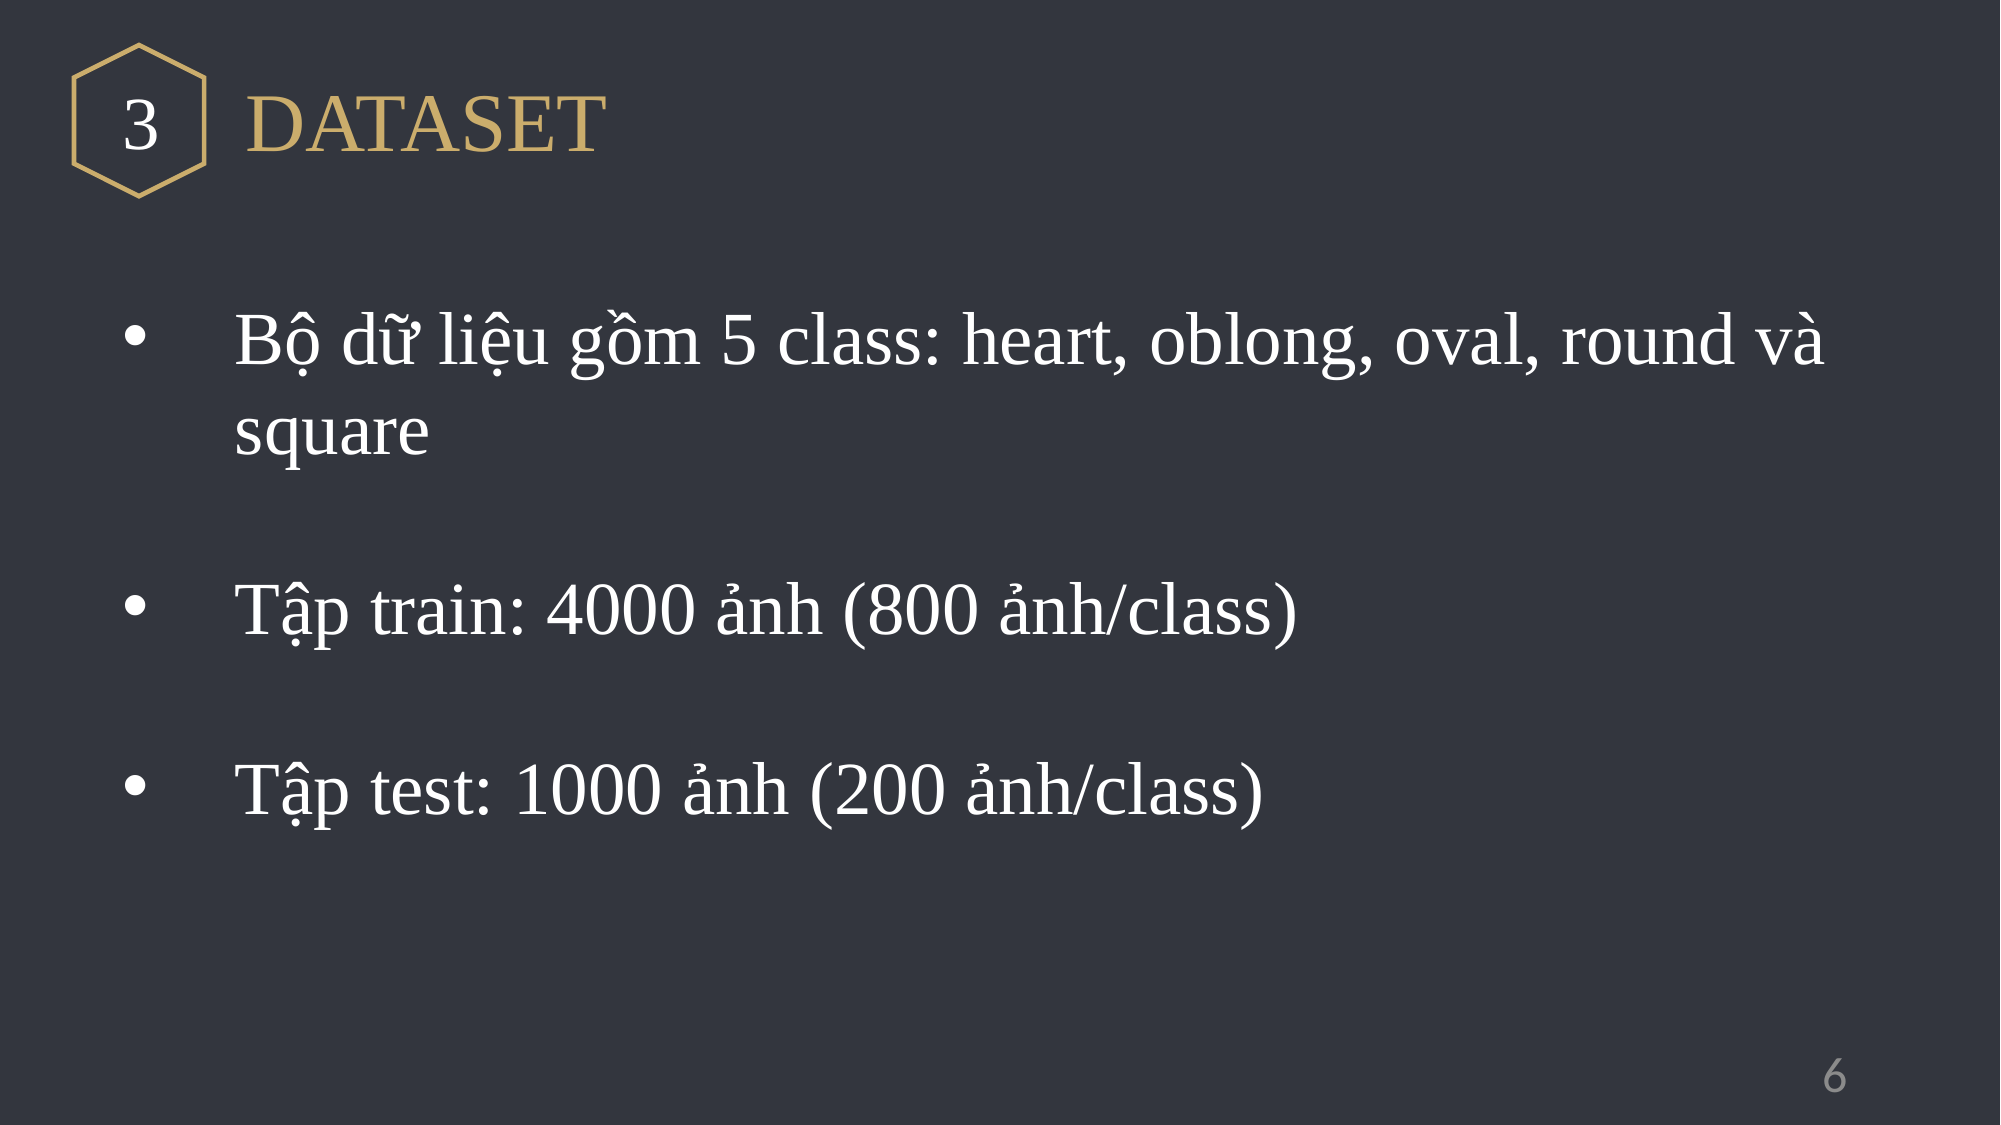

3
DATASET
Bộ dữ liệu gồm 5 class: heart, oblong, oval, round và square

Tập train: 4000 ảnh (800 ảnh/class)

Tập test: 1000 ảnh (200 ảnh/class)
6